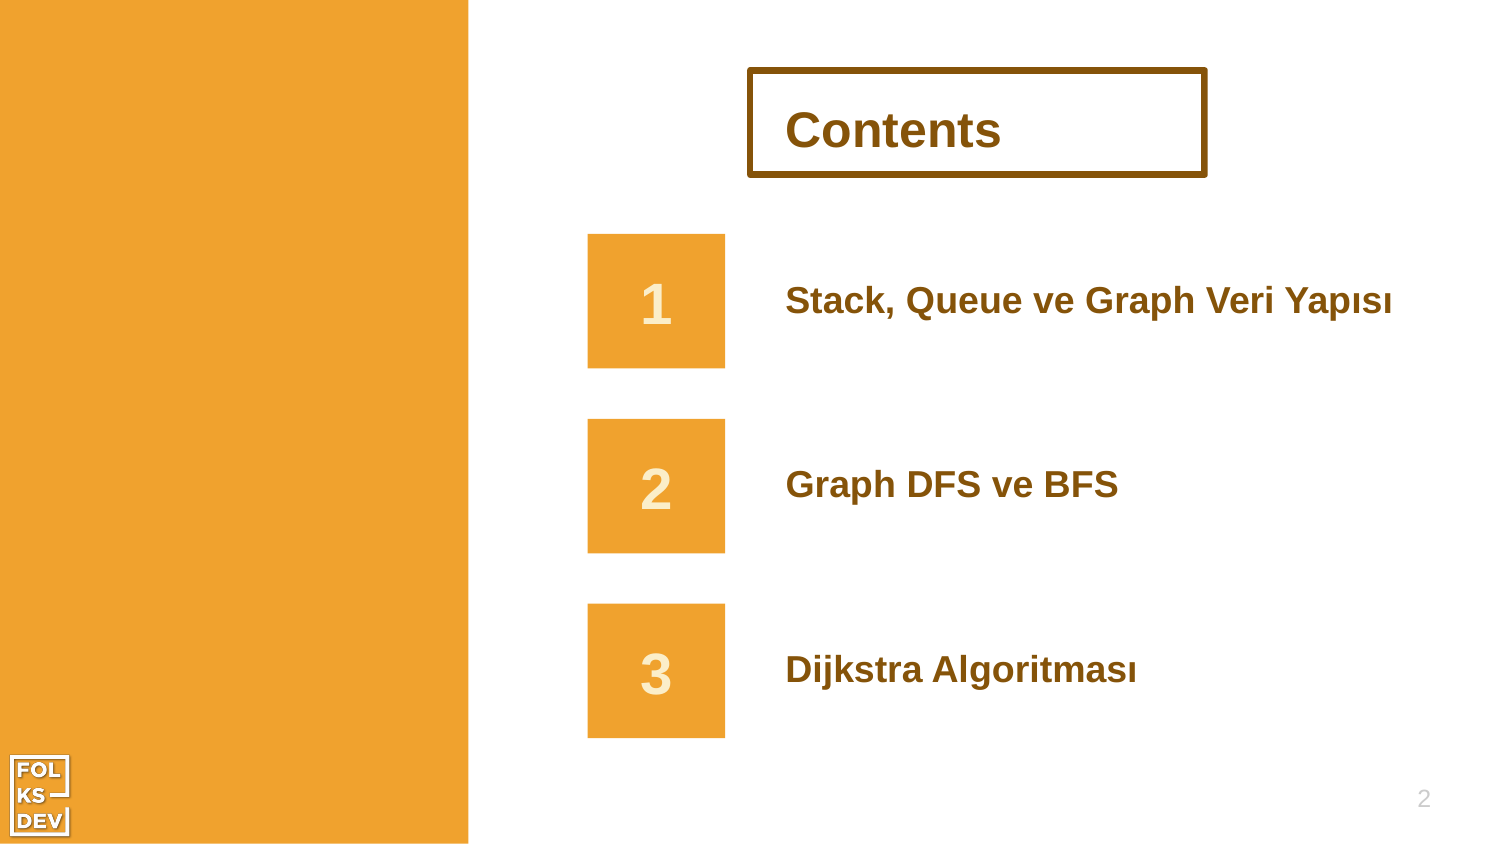

# Contents
1
Stack, Queue ve Graph Veri Yapısı
Graph DFS ve BFS
2
Dijkstra Algoritması
3
2